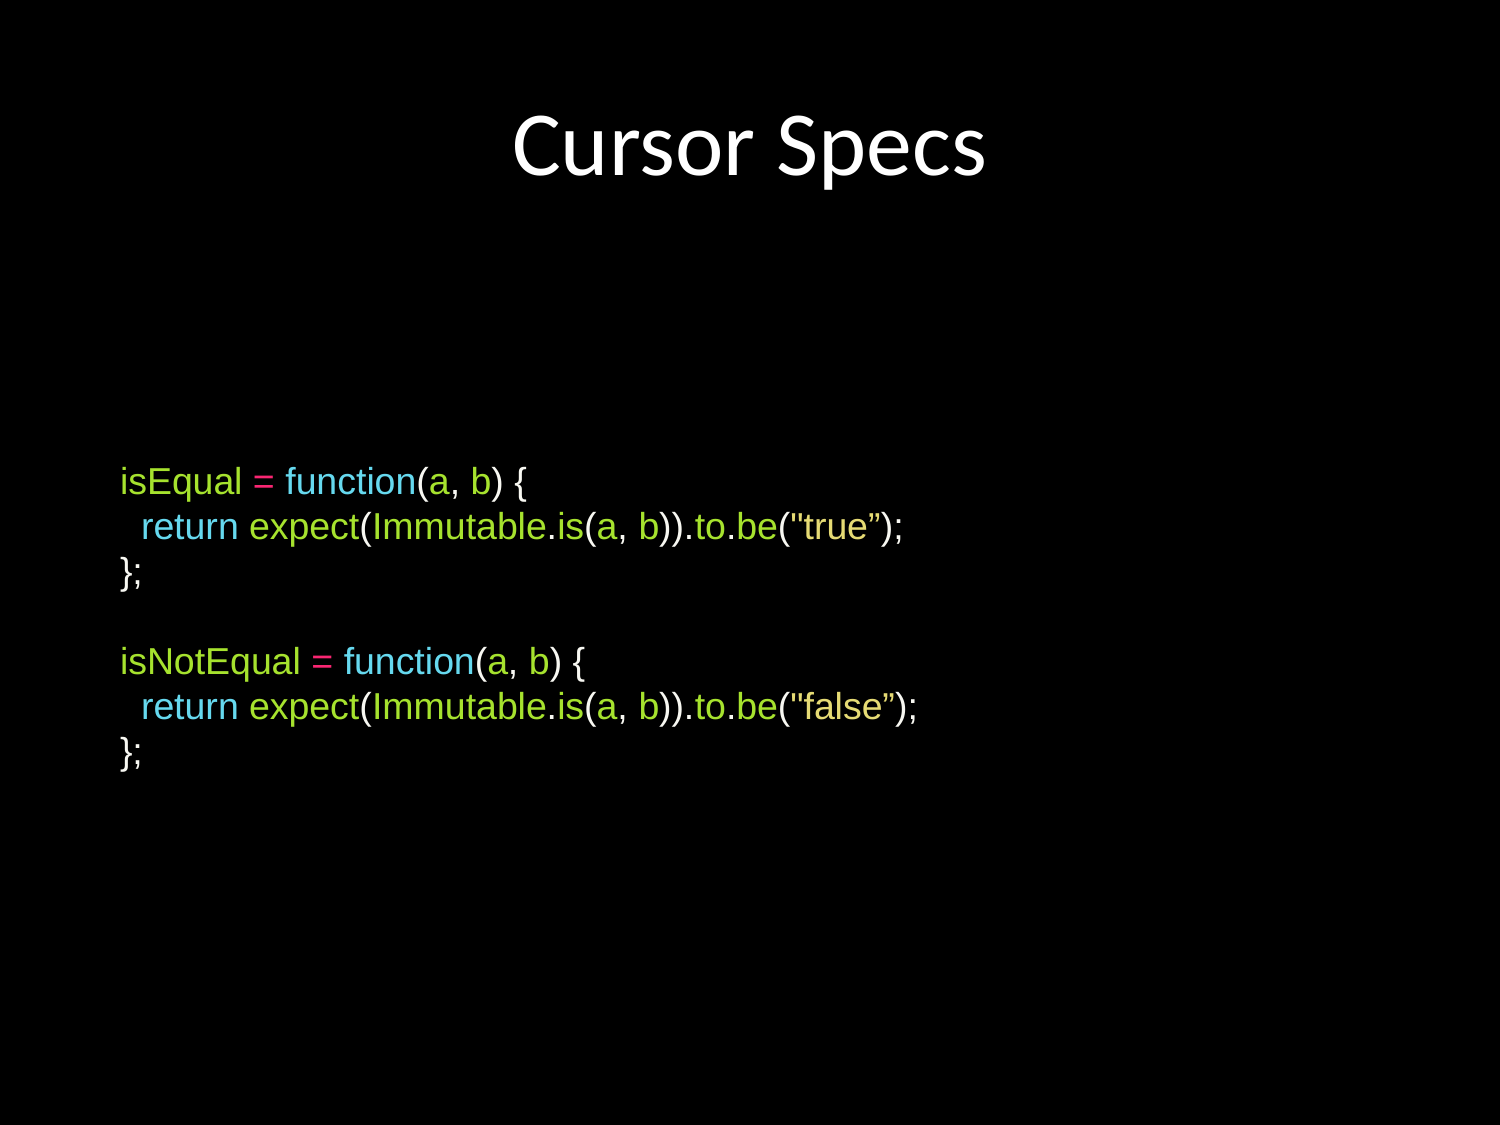

# Cursor Specs
isEqual = function(a, b) {
  return expect(Immutable.is(a, b)).to.be("true”);
};

isNotEqual = function(a, b) {
  return expect(Immutable.is(a, b)).to.be("false”);
};